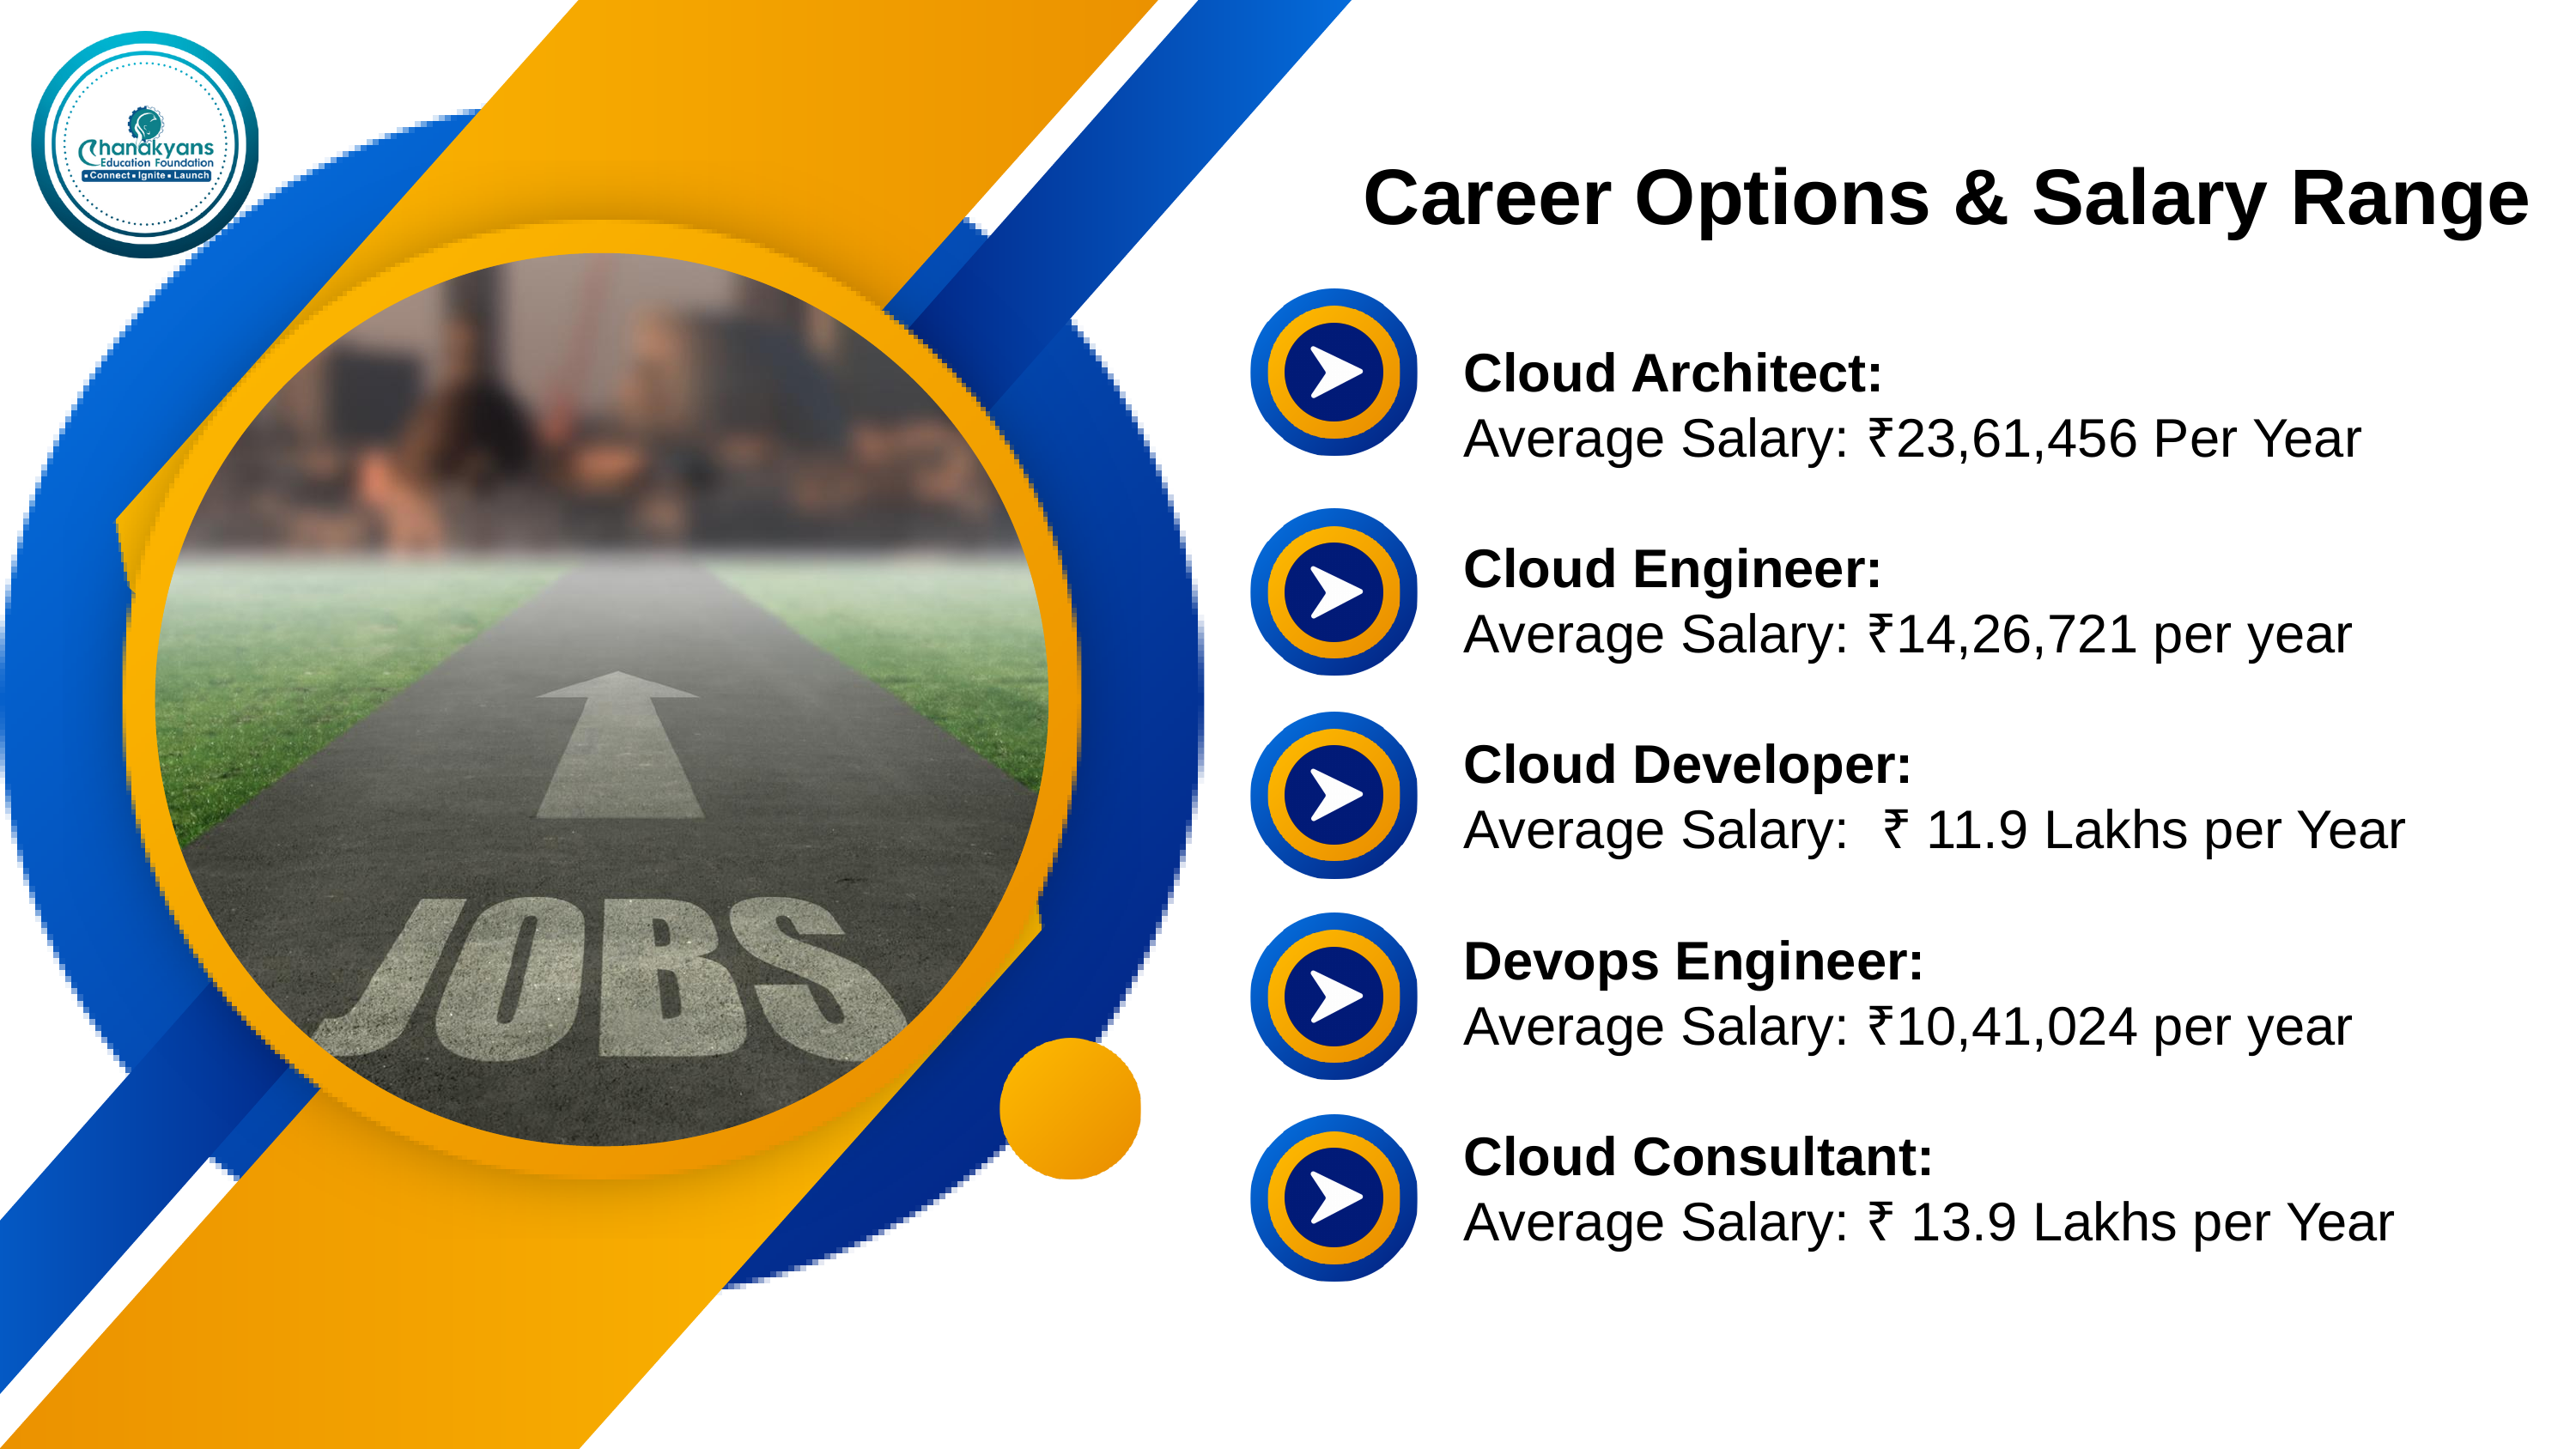

Career Options & Salary Range

Cloud Architect:
Average Salary: ₹23,61,456 Per Year

Cloud Engineer:
Average Salary: ₹14,26,721 per year

Cloud Developer:
Average Salary:  ₹ 11.9 Lakhs per Year

Devops Engineer:
Average Salary: ₹10,41,024 per year

Cloud Consultant:
Average Salary: ₹ 13.9 Lakhs per Year